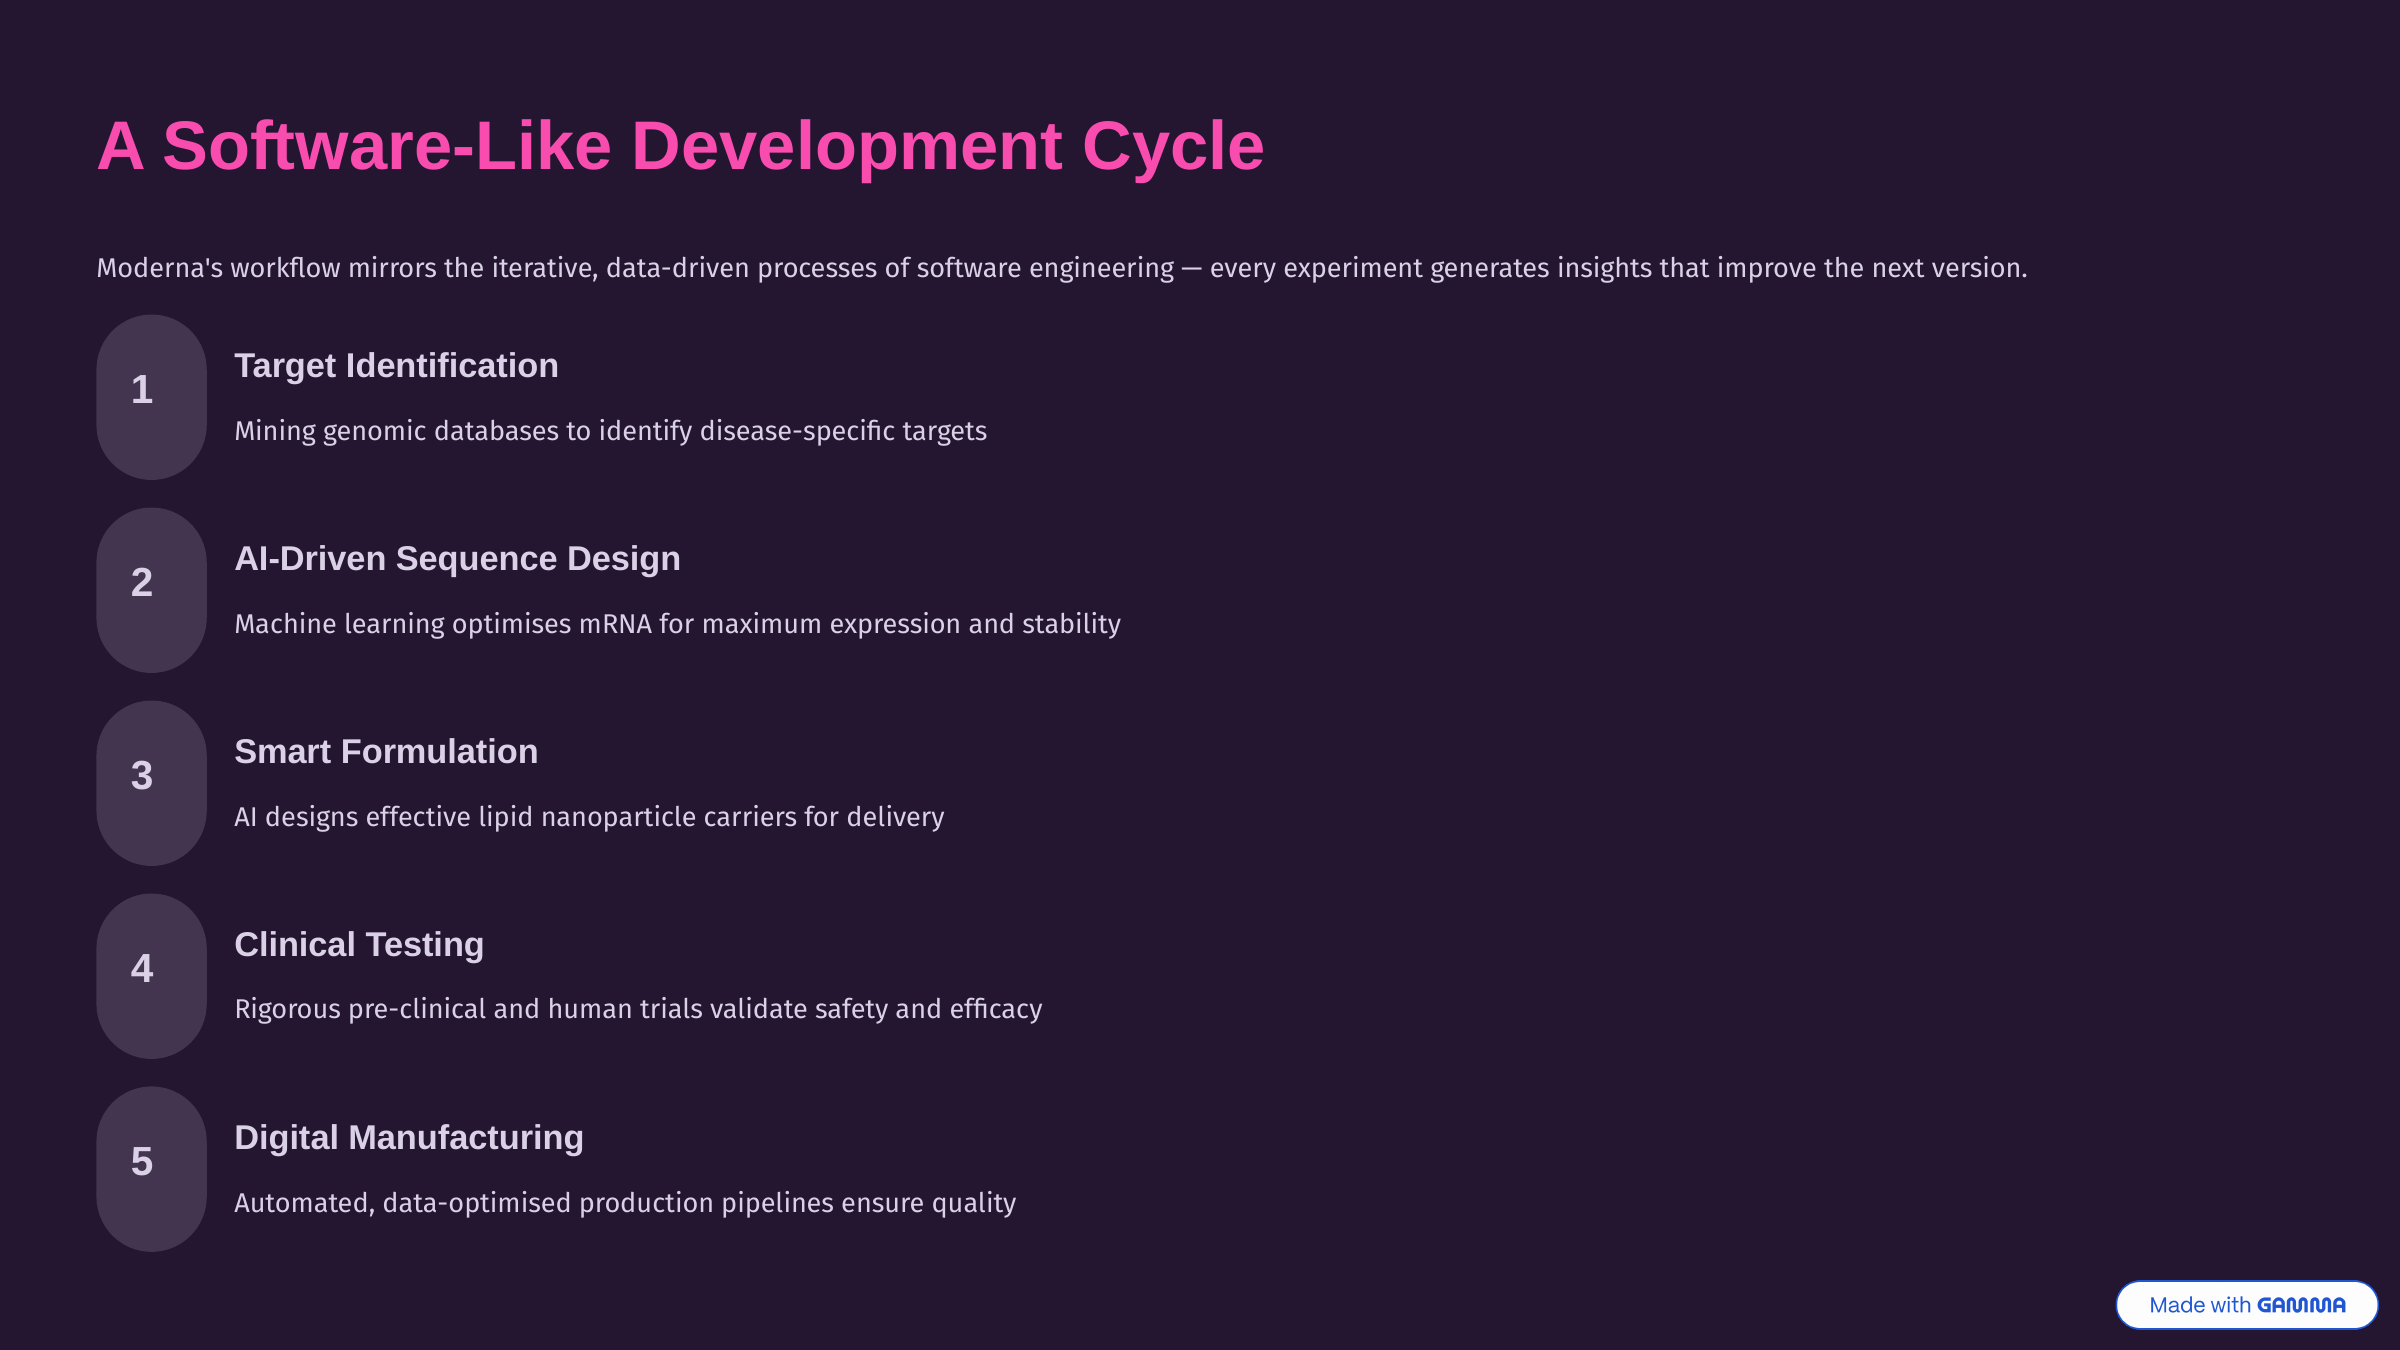

A Software-Like Development Cycle
Moderna's workflow mirrors the iterative, data-driven processes of software engineering — every experiment generates insights that improve the next version.

Target Identification
1
Mining genomic databases to identify disease-specific targets

AI-Driven Sequence Design
2
Machine learning optimises mRNA for maximum expression and stability

Smart Formulation
3
AI designs effective lipid nanoparticle carriers for delivery

Clinical Testing
4
Rigorous pre-clinical and human trials validate safety and efficacy

Digital Manufacturing
5
Automated, data-optimised production pipelines ensure quality